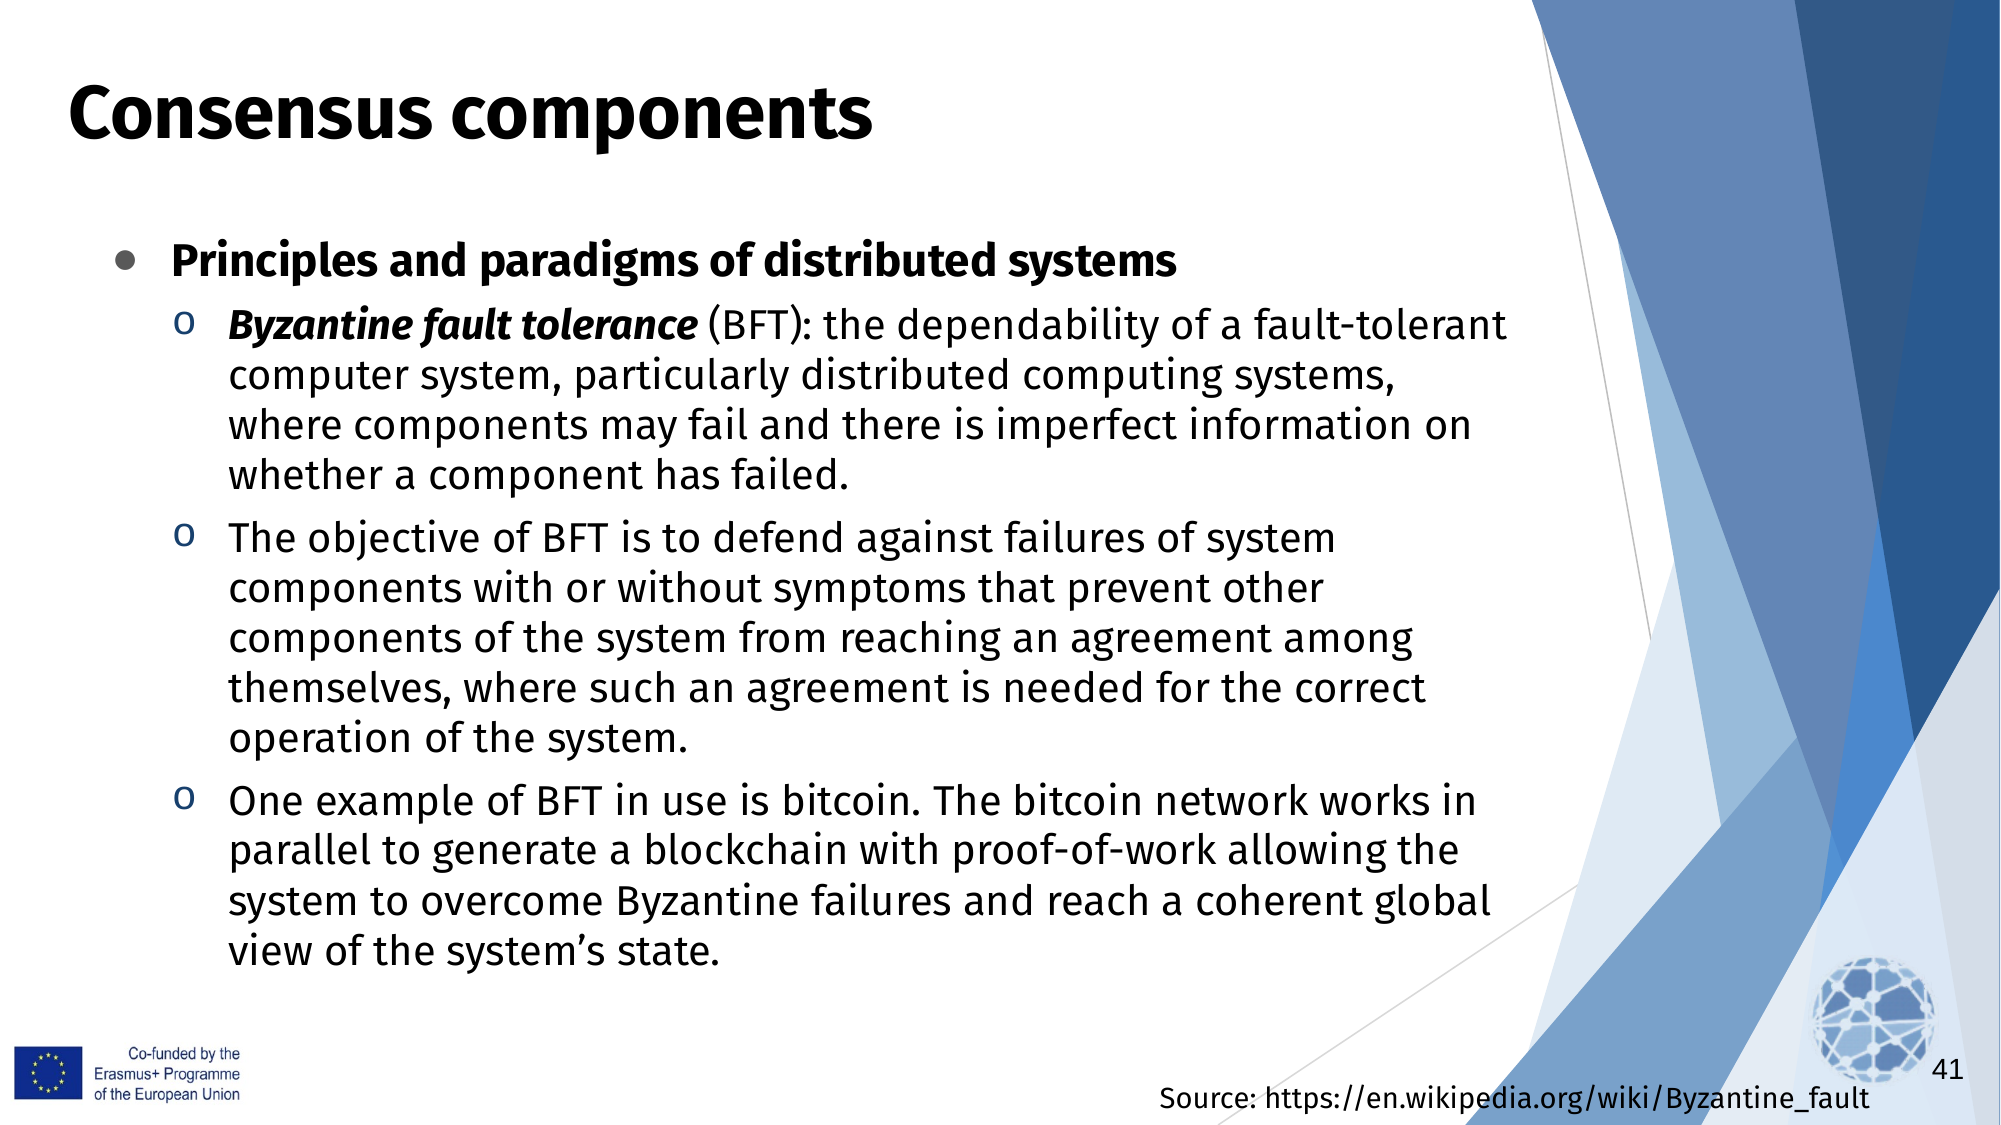

Consensus components
Principles and paradigms of distributed systems
Byzantine fault tolerance (BFT): the dependability of a fault-tolerant computer system, particularly distributed computing systems, where components may fail and there is imperfect information on whether a component has failed.
The objective of BFT is to defend against failures of system components with or without symptoms that prevent other components of the system from reaching an agreement among themselves, where such an agreement is needed for the correct operation of the system.
One example of BFT in use is bitcoin. The bitcoin network works in parallel to generate a blockchain with proof-of-work allowing the system to overcome Byzantine failures and reach a coherent global view of the system’s state.

Source: https://en.wikipedia.org/wiki/Byzantine_fault